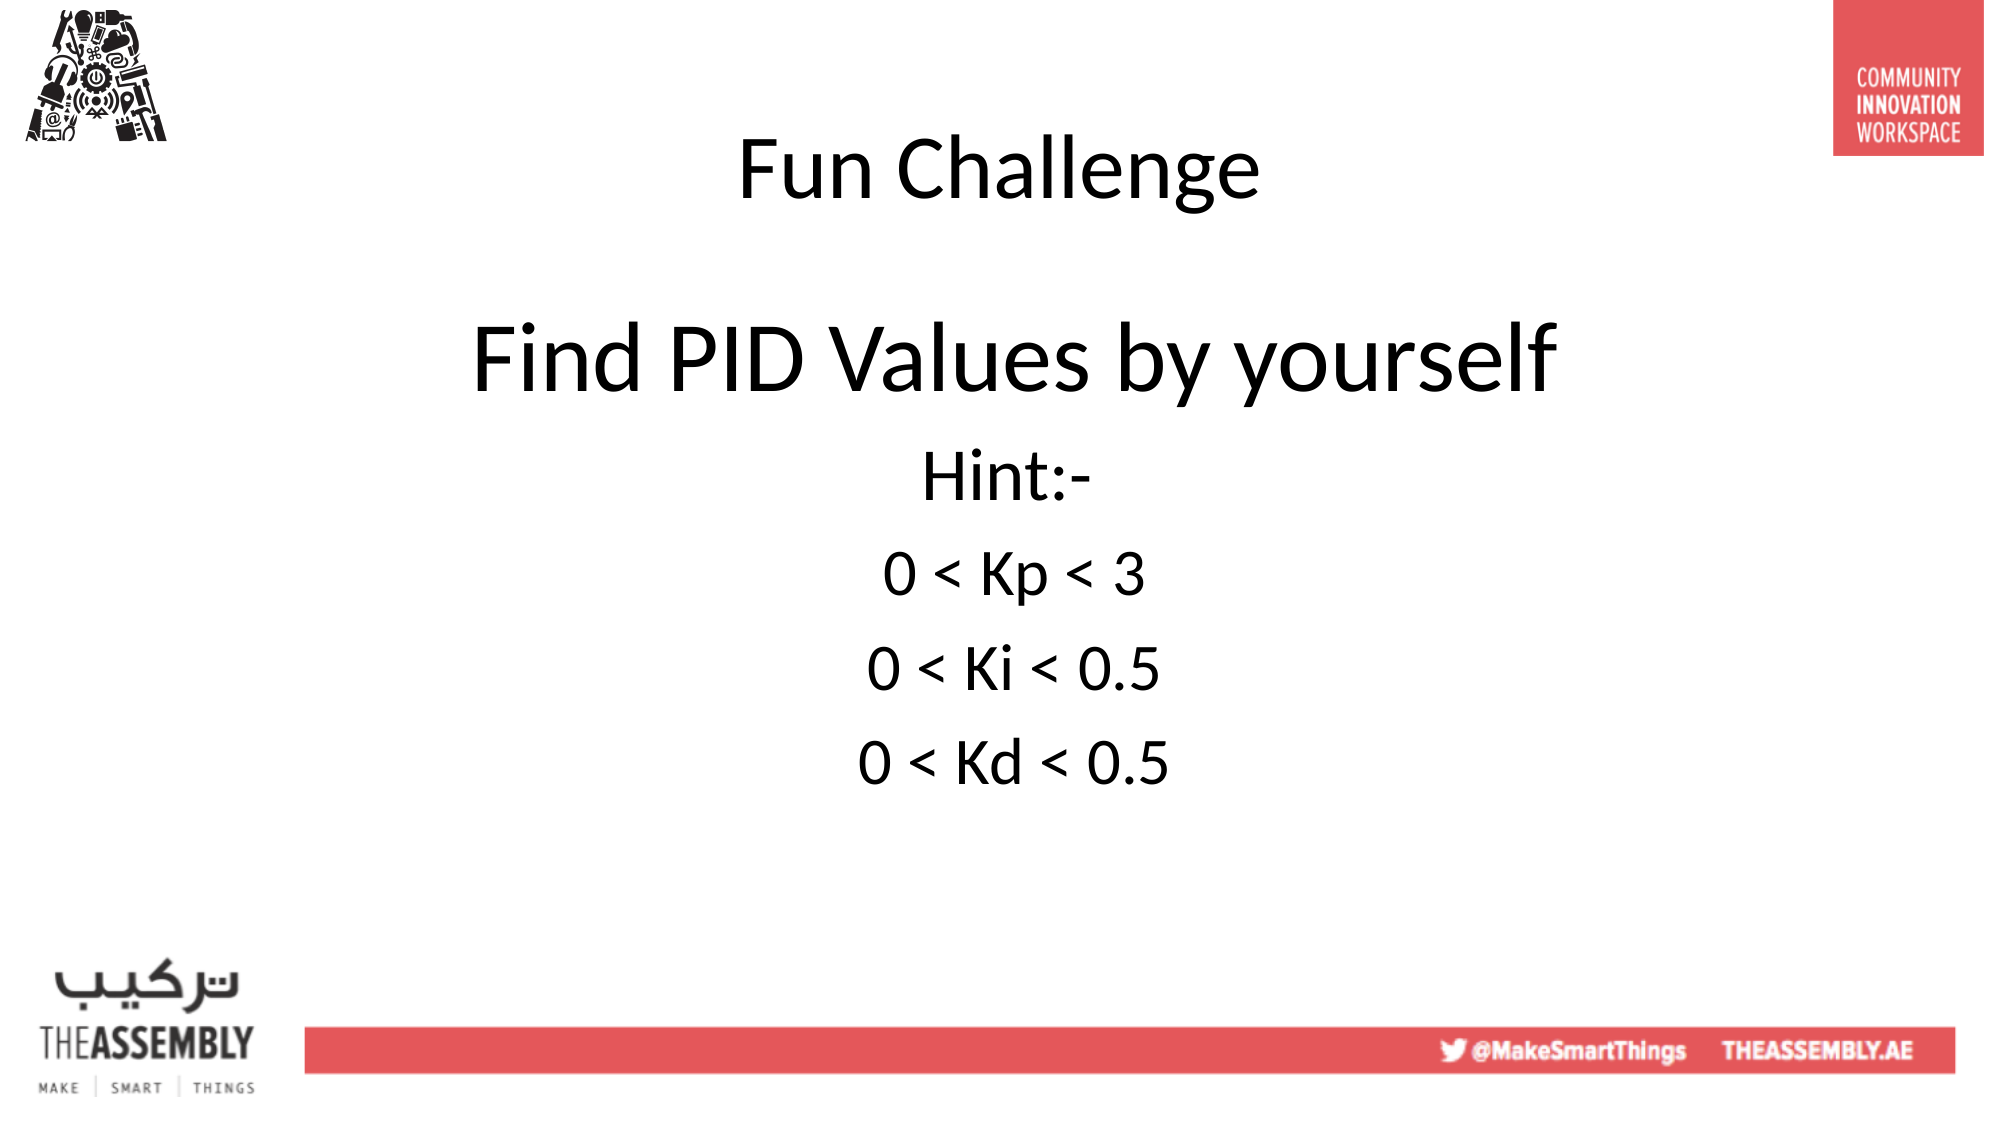

# Fun Challenge
Find PID Values by yourself
Hint:-
0 < Kp < 3
0 < Ki < 0.5
0 < Kd < 0.5